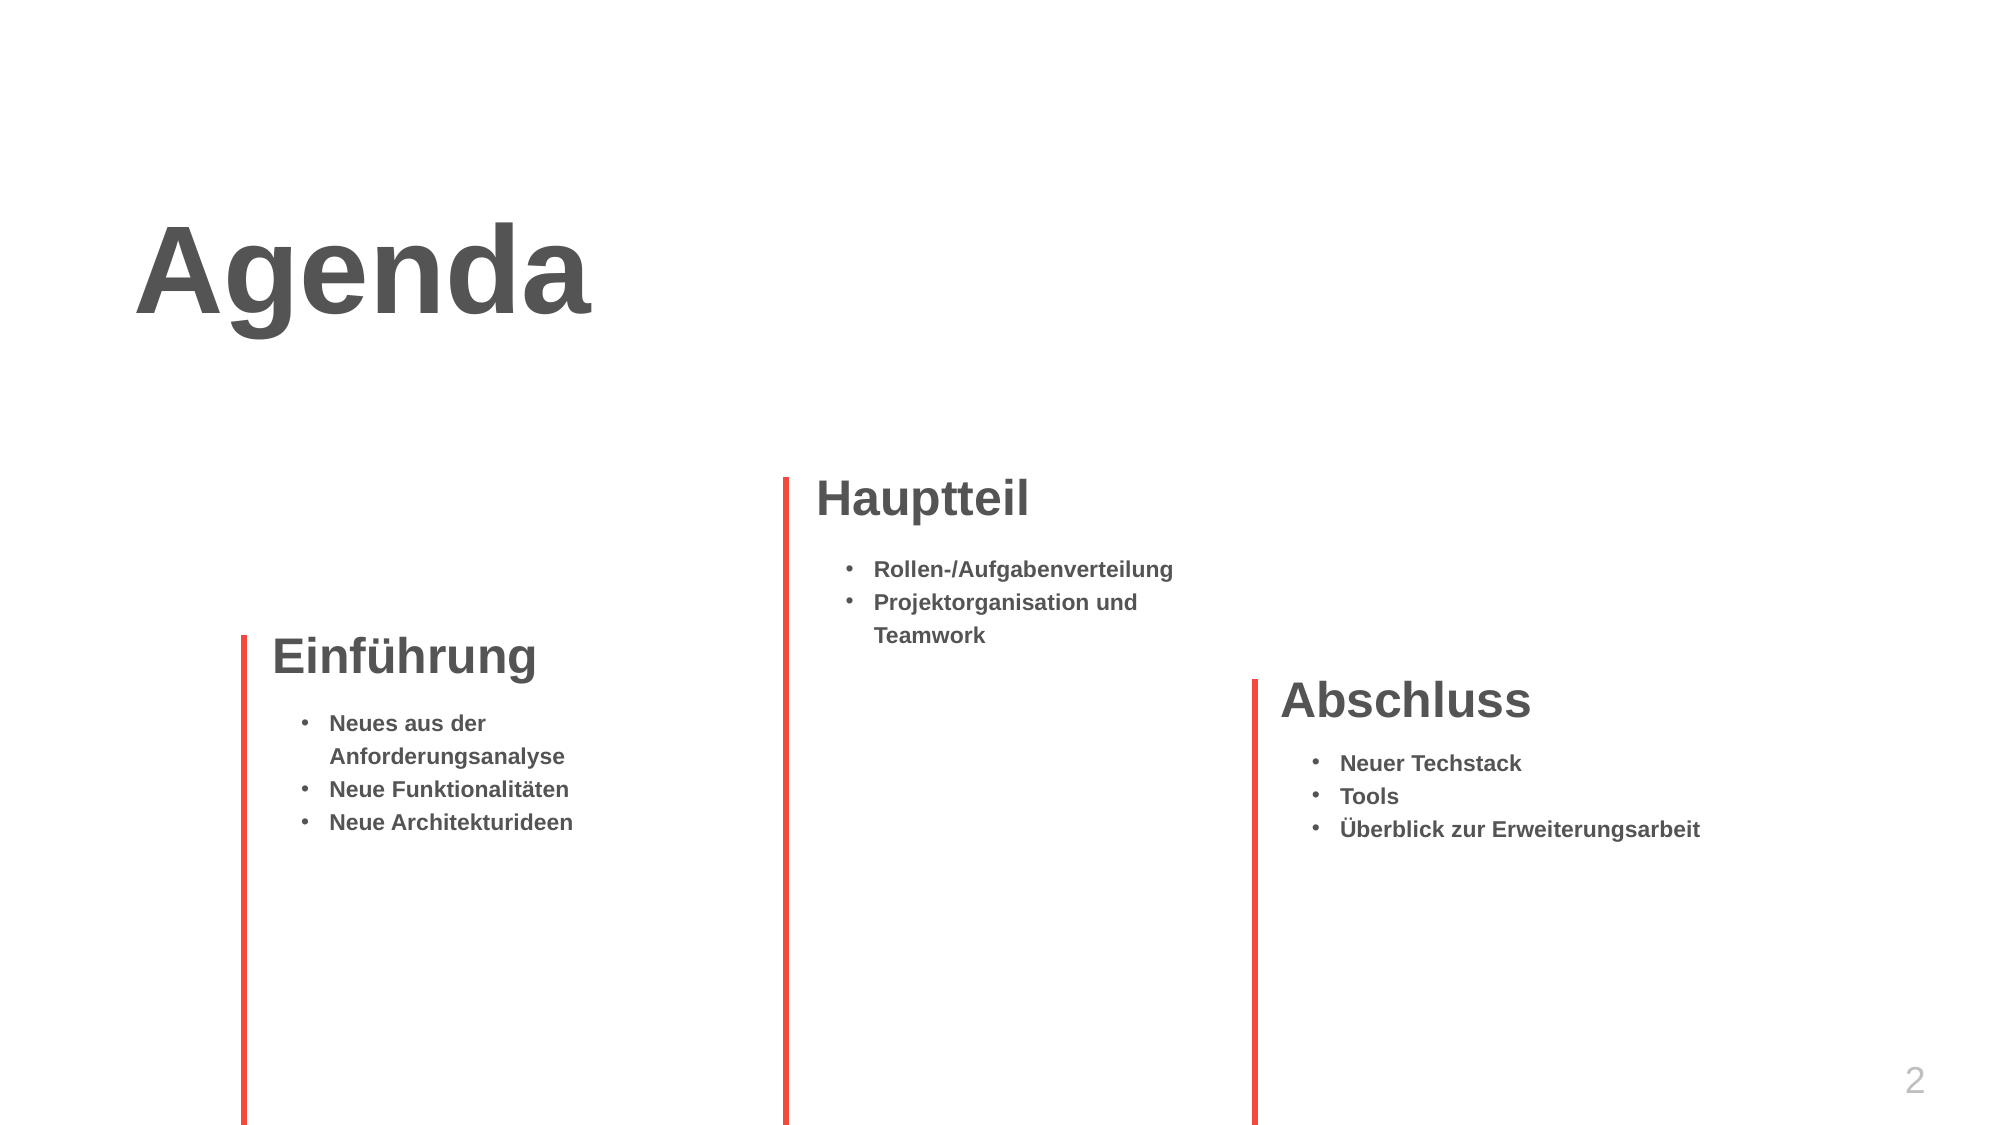

Agenda
Hauptteil
Rollen-/Aufgabenverteilung
Projektorganisation und Teamwork

 Einführung
Abschluss
Neues aus der Anforderungsanalyse
Neue Funktionalitäten
Neue Architekturideen

Neuer Techstack
Tools
Überblick zur Erweiterungsarbeit
2